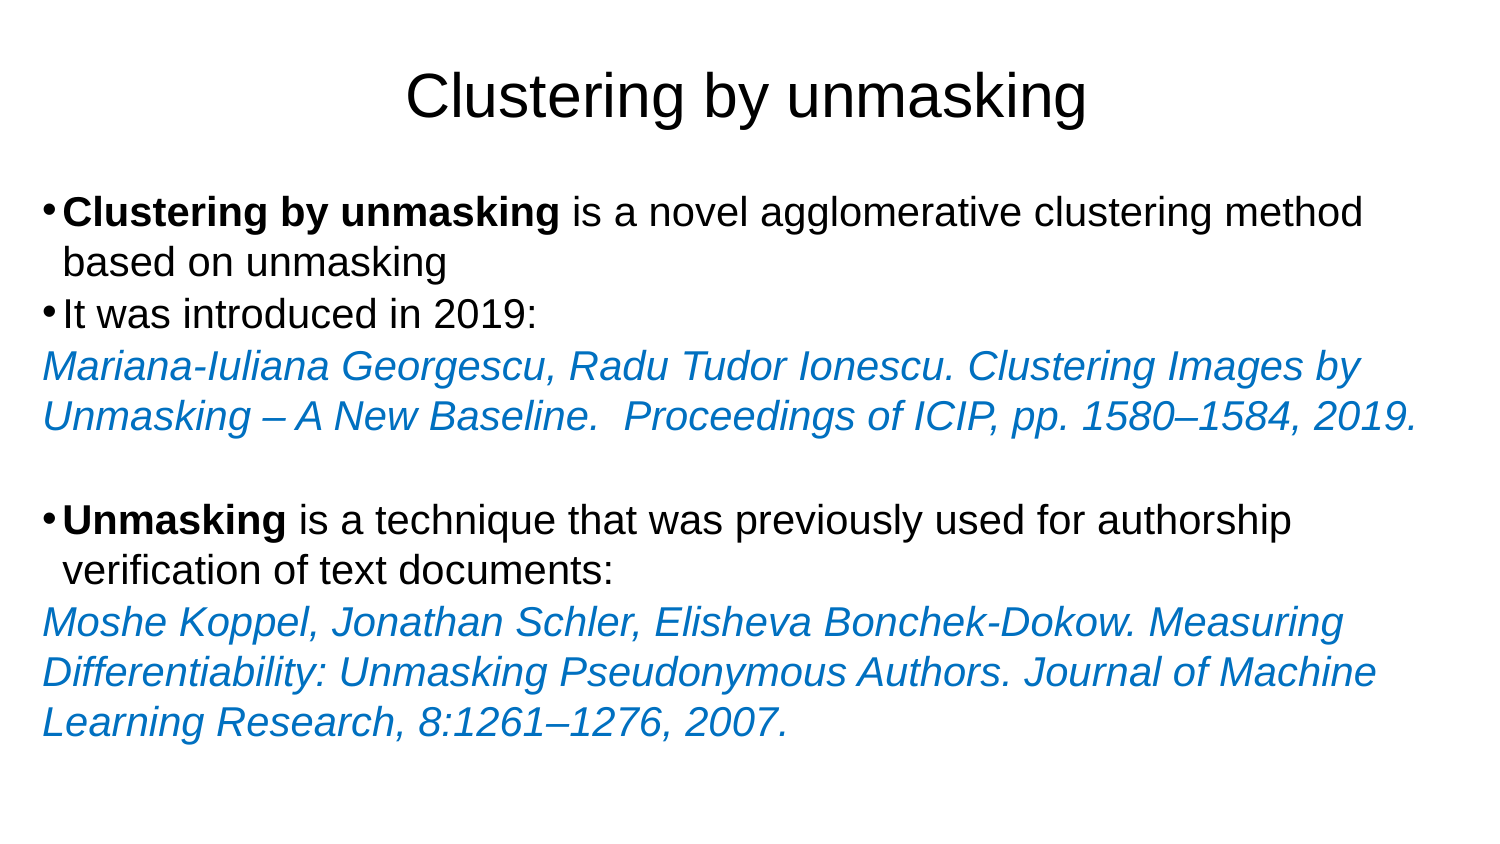

Clustering by unmasking
Clustering by unmasking is a novel agglomerative clustering method based on unmasking
It was introduced in 2019:
Mariana-Iuliana Georgescu, Radu Tudor Ionescu. Clustering Images by Unmasking – A New Baseline.  Proceedings of ICIP, pp. 1580–1584, 2019.

Unmasking is a technique that was previously used for authorship verification of text documents:
Moshe Koppel, Jonathan Schler, Elisheva Bonchek-Dokow. Measuring Differentiability: Unmasking Pseudonymous Authors. Journal of Machine Learning Research, 8:1261–1276, 2007.